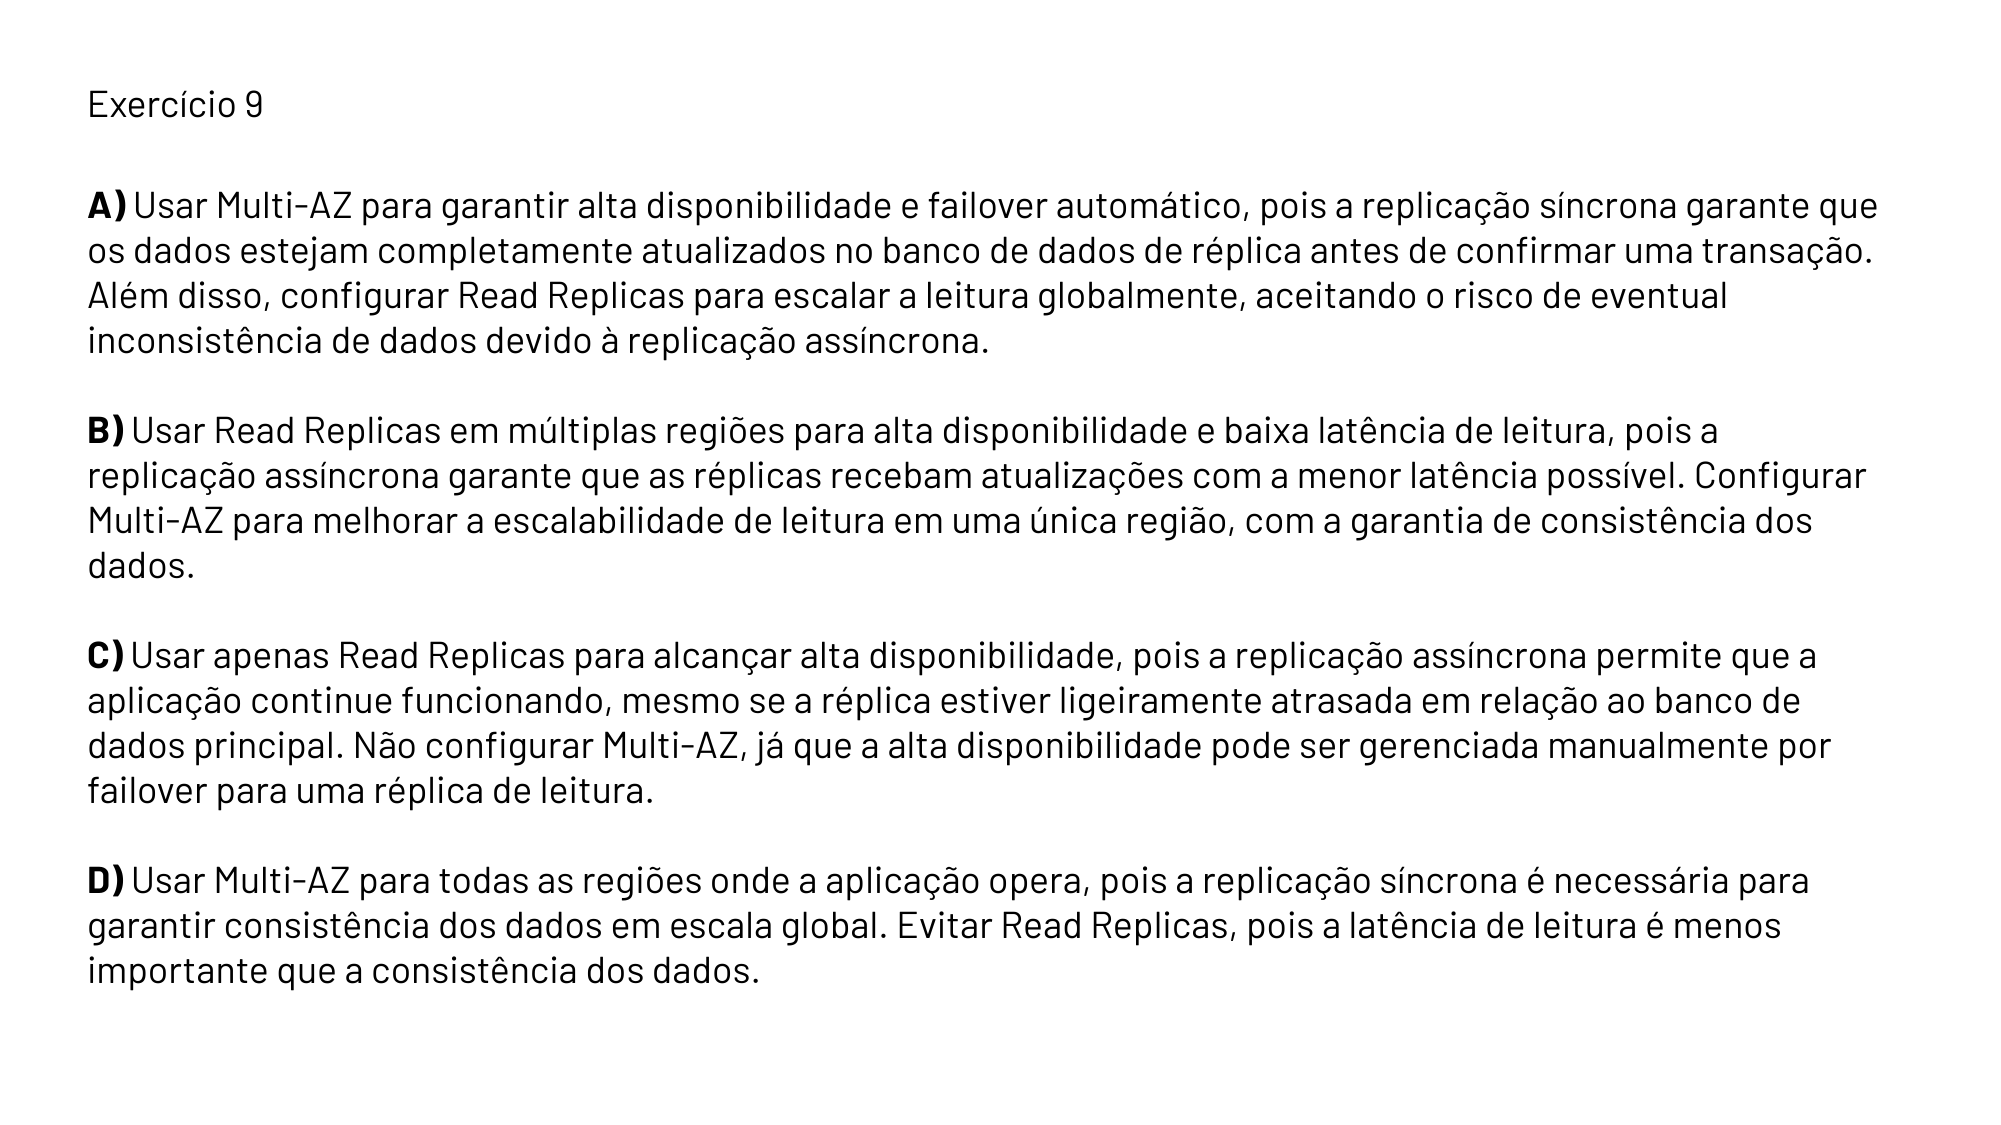

Exercício 9
A) Usar Multi-AZ para garantir alta disponibilidade e failover automático, pois a replicação síncrona garante que os dados estejam completamente atualizados no banco de dados de réplica antes de confirmar uma transação. Além disso, configurar Read Replicas para escalar a leitura globalmente, aceitando o risco de eventual inconsistência de dados devido à replicação assíncrona.

B) Usar Read Replicas em múltiplas regiões para alta disponibilidade e baixa latência de leitura, pois a replicação assíncrona garante que as réplicas recebam atualizações com a menor latência possível. Configurar Multi-AZ para melhorar a escalabilidade de leitura em uma única região, com a garantia de consistência dos dados.

C) Usar apenas Read Replicas para alcançar alta disponibilidade, pois a replicação assíncrona permite que a aplicação continue funcionando, mesmo se a réplica estiver ligeiramente atrasada em relação ao banco de dados principal. Não configurar Multi-AZ, já que a alta disponibilidade pode ser gerenciada manualmente por failover para uma réplica de leitura.

D) Usar Multi-AZ para todas as regiões onde a aplicação opera, pois a replicação síncrona é necessária para garantir consistência dos dados em escala global. Evitar Read Replicas, pois a latência de leitura é menos importante que a consistência dos dados.